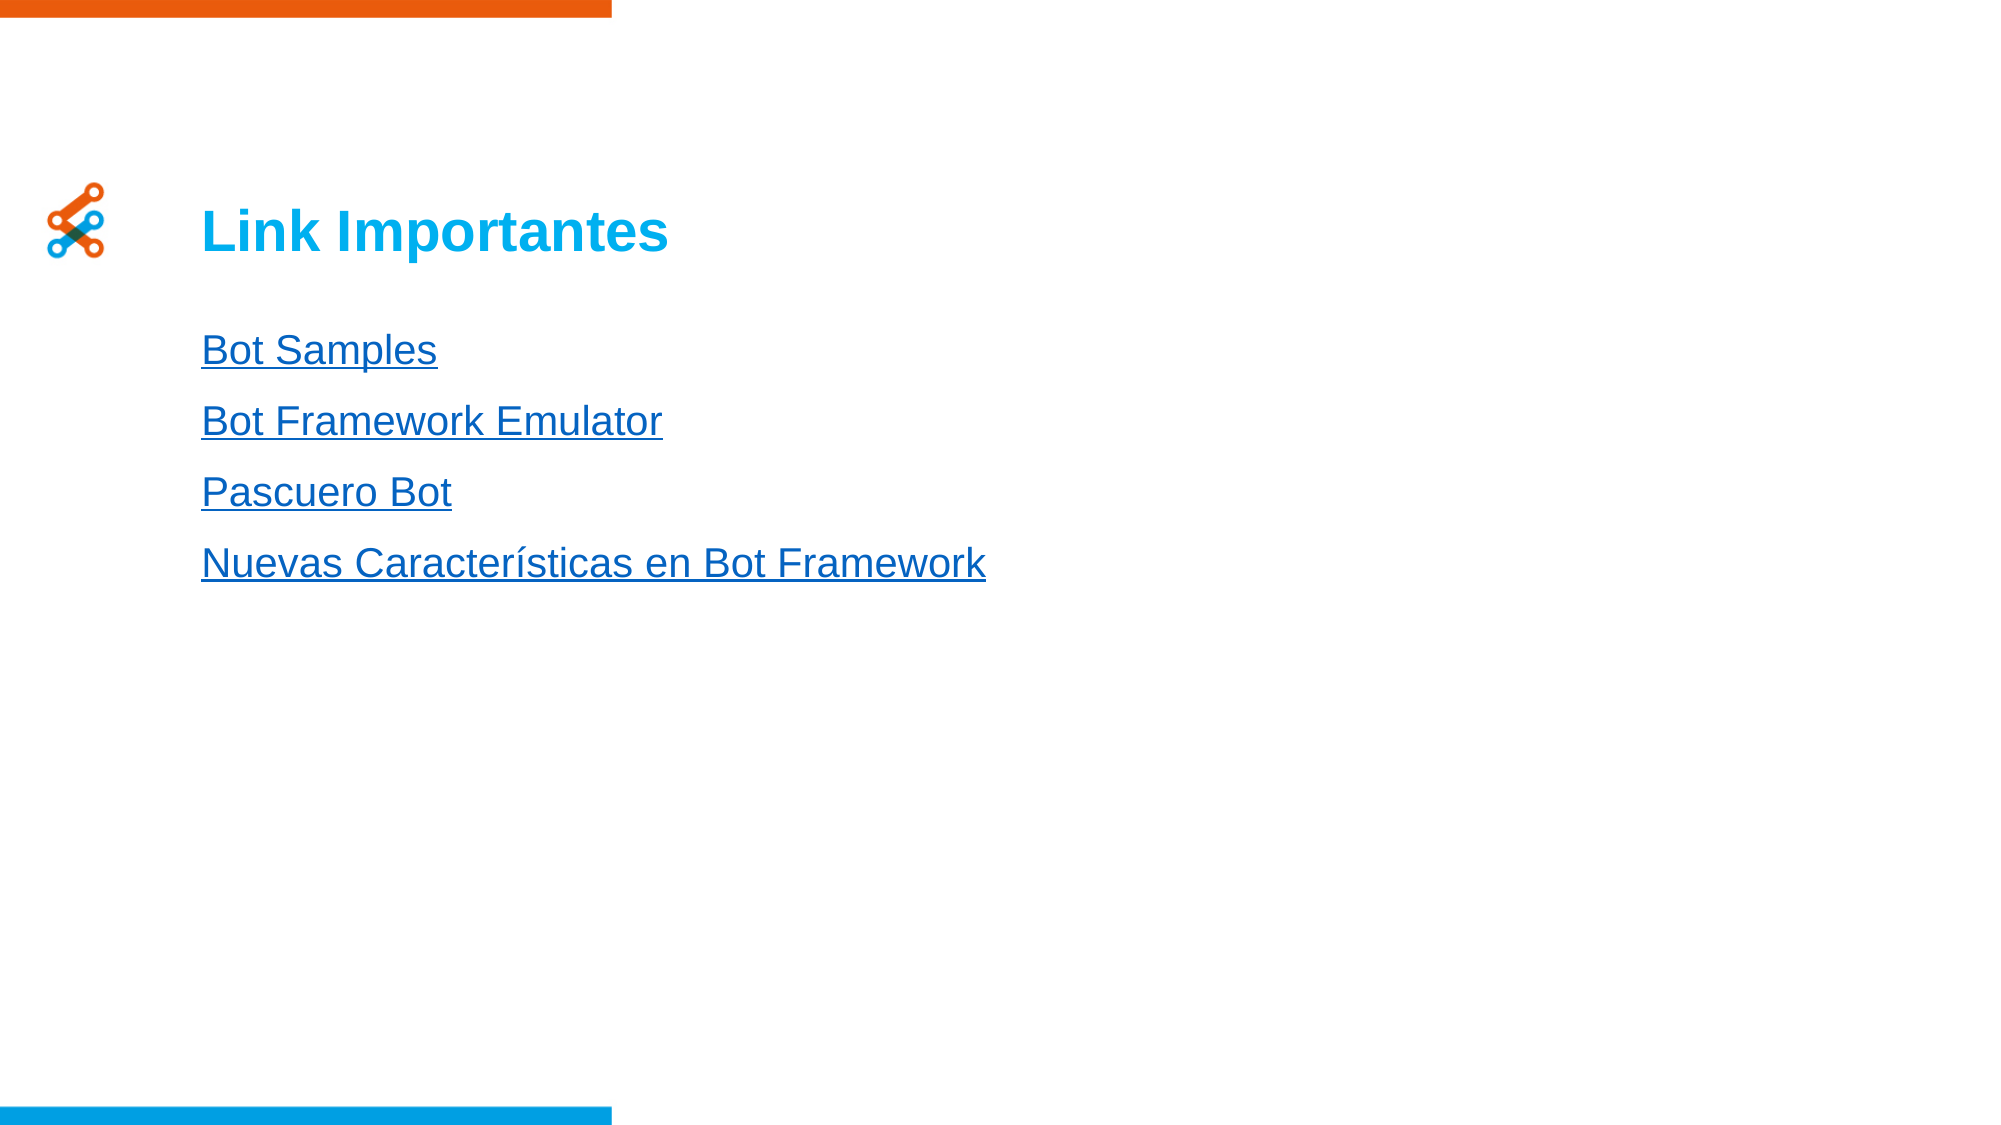

Link Importantes
Bot Samples
Bot Framework Emulator
Pascuero Bot
Nuevas Características en Bot Framework